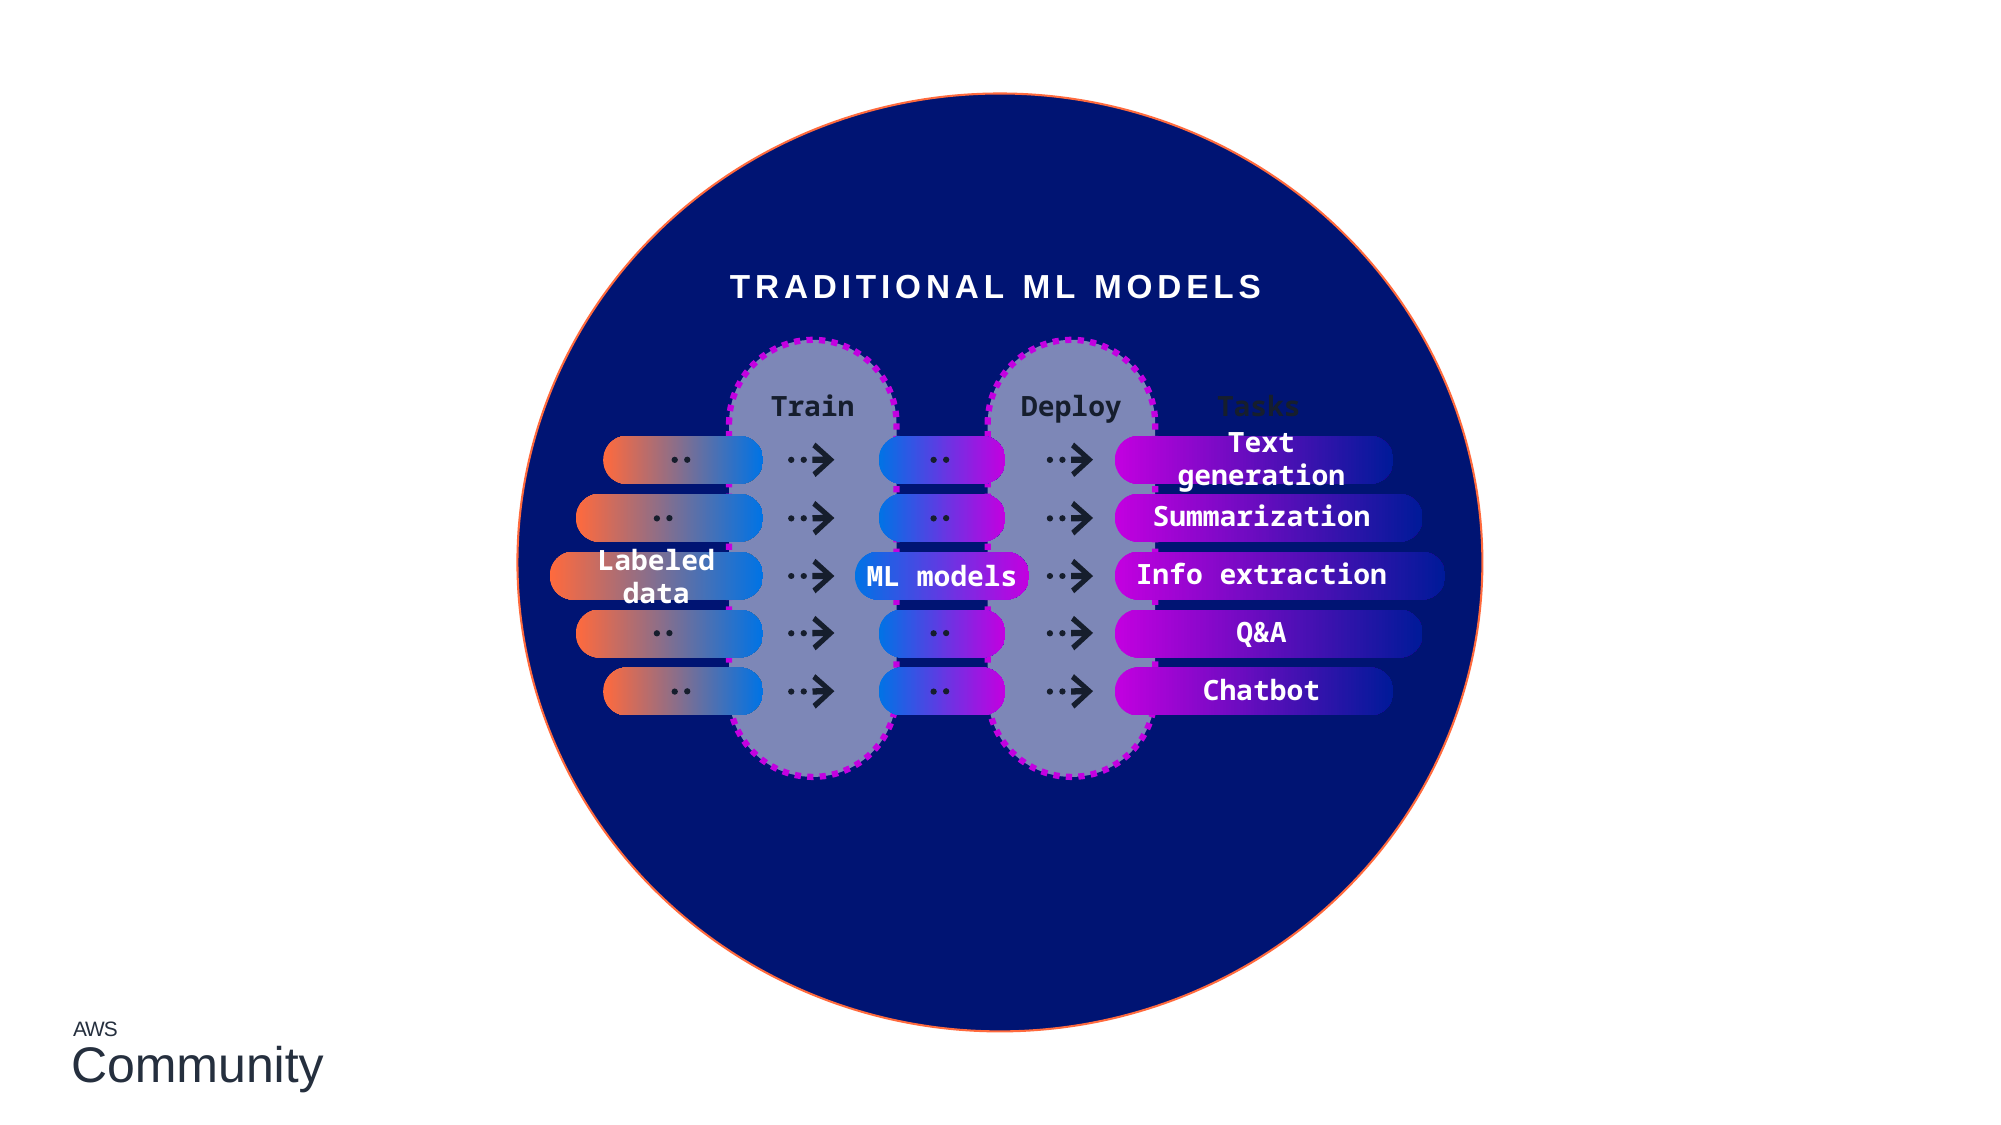

TRADITIONAL ML MODELS

Train
Deploy
Tasks

Text generation
Summarization
Info extraction
Q&A
Chatbot

Labeled data
ML models